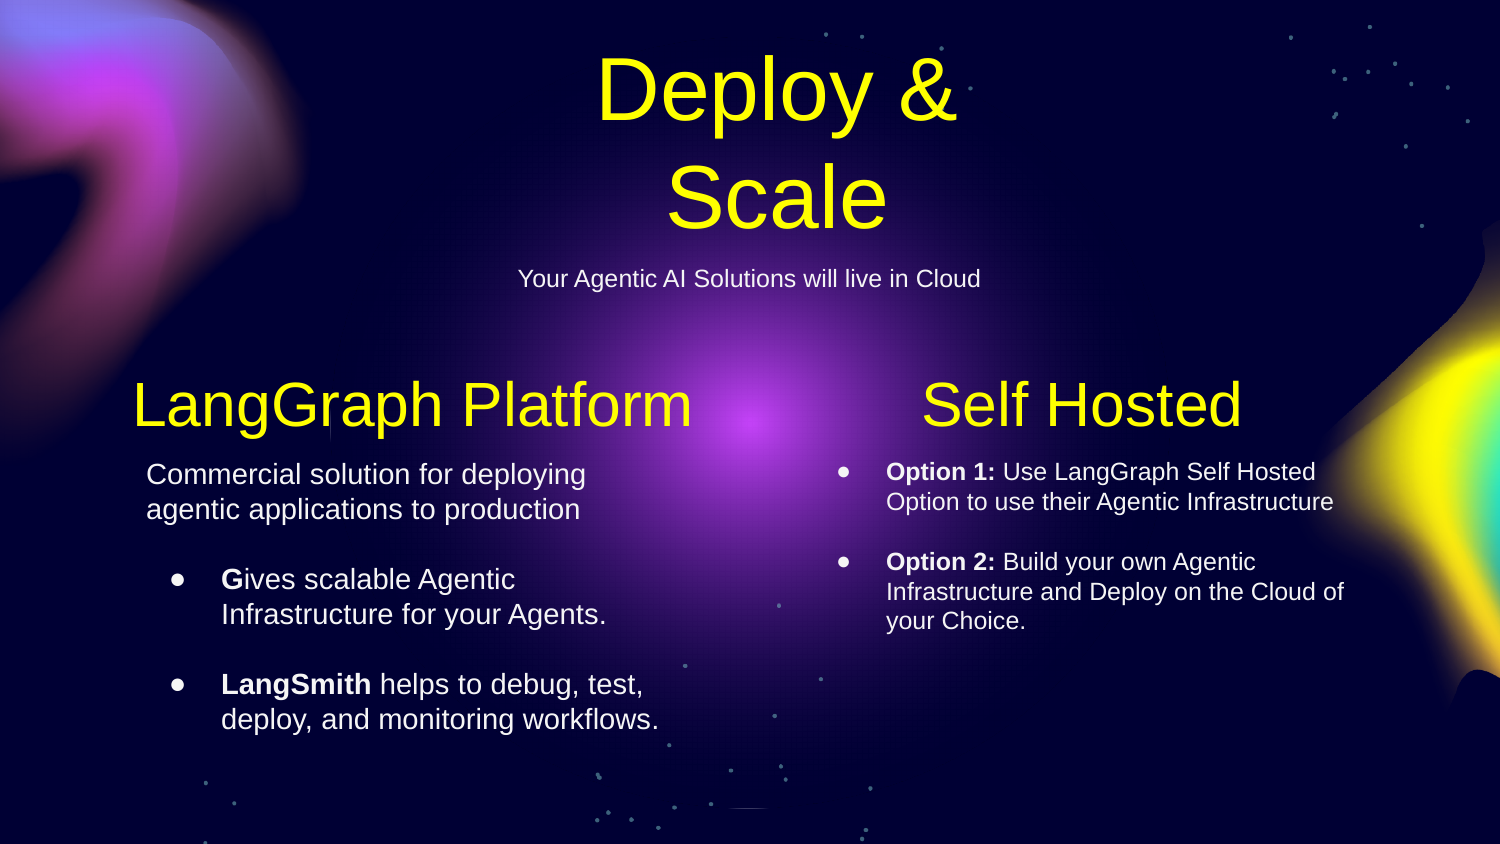

Deploy & Scale
Your Agentic AI Solutions will live in Cloud
# LangGraph Platform
Self Hosted
Option 1: Use LangGraph Self Hosted Option to use their Agentic Infrastructure

Option 2: Build your own Agentic Infrastructure and Deploy on the Cloud of your Choice.
Commercial solution for deploying agentic applications to production

Gives scalable Agentic Infrastructure for your Agents.

LangSmith helps to debug, test, deploy, and monitoring workflows.